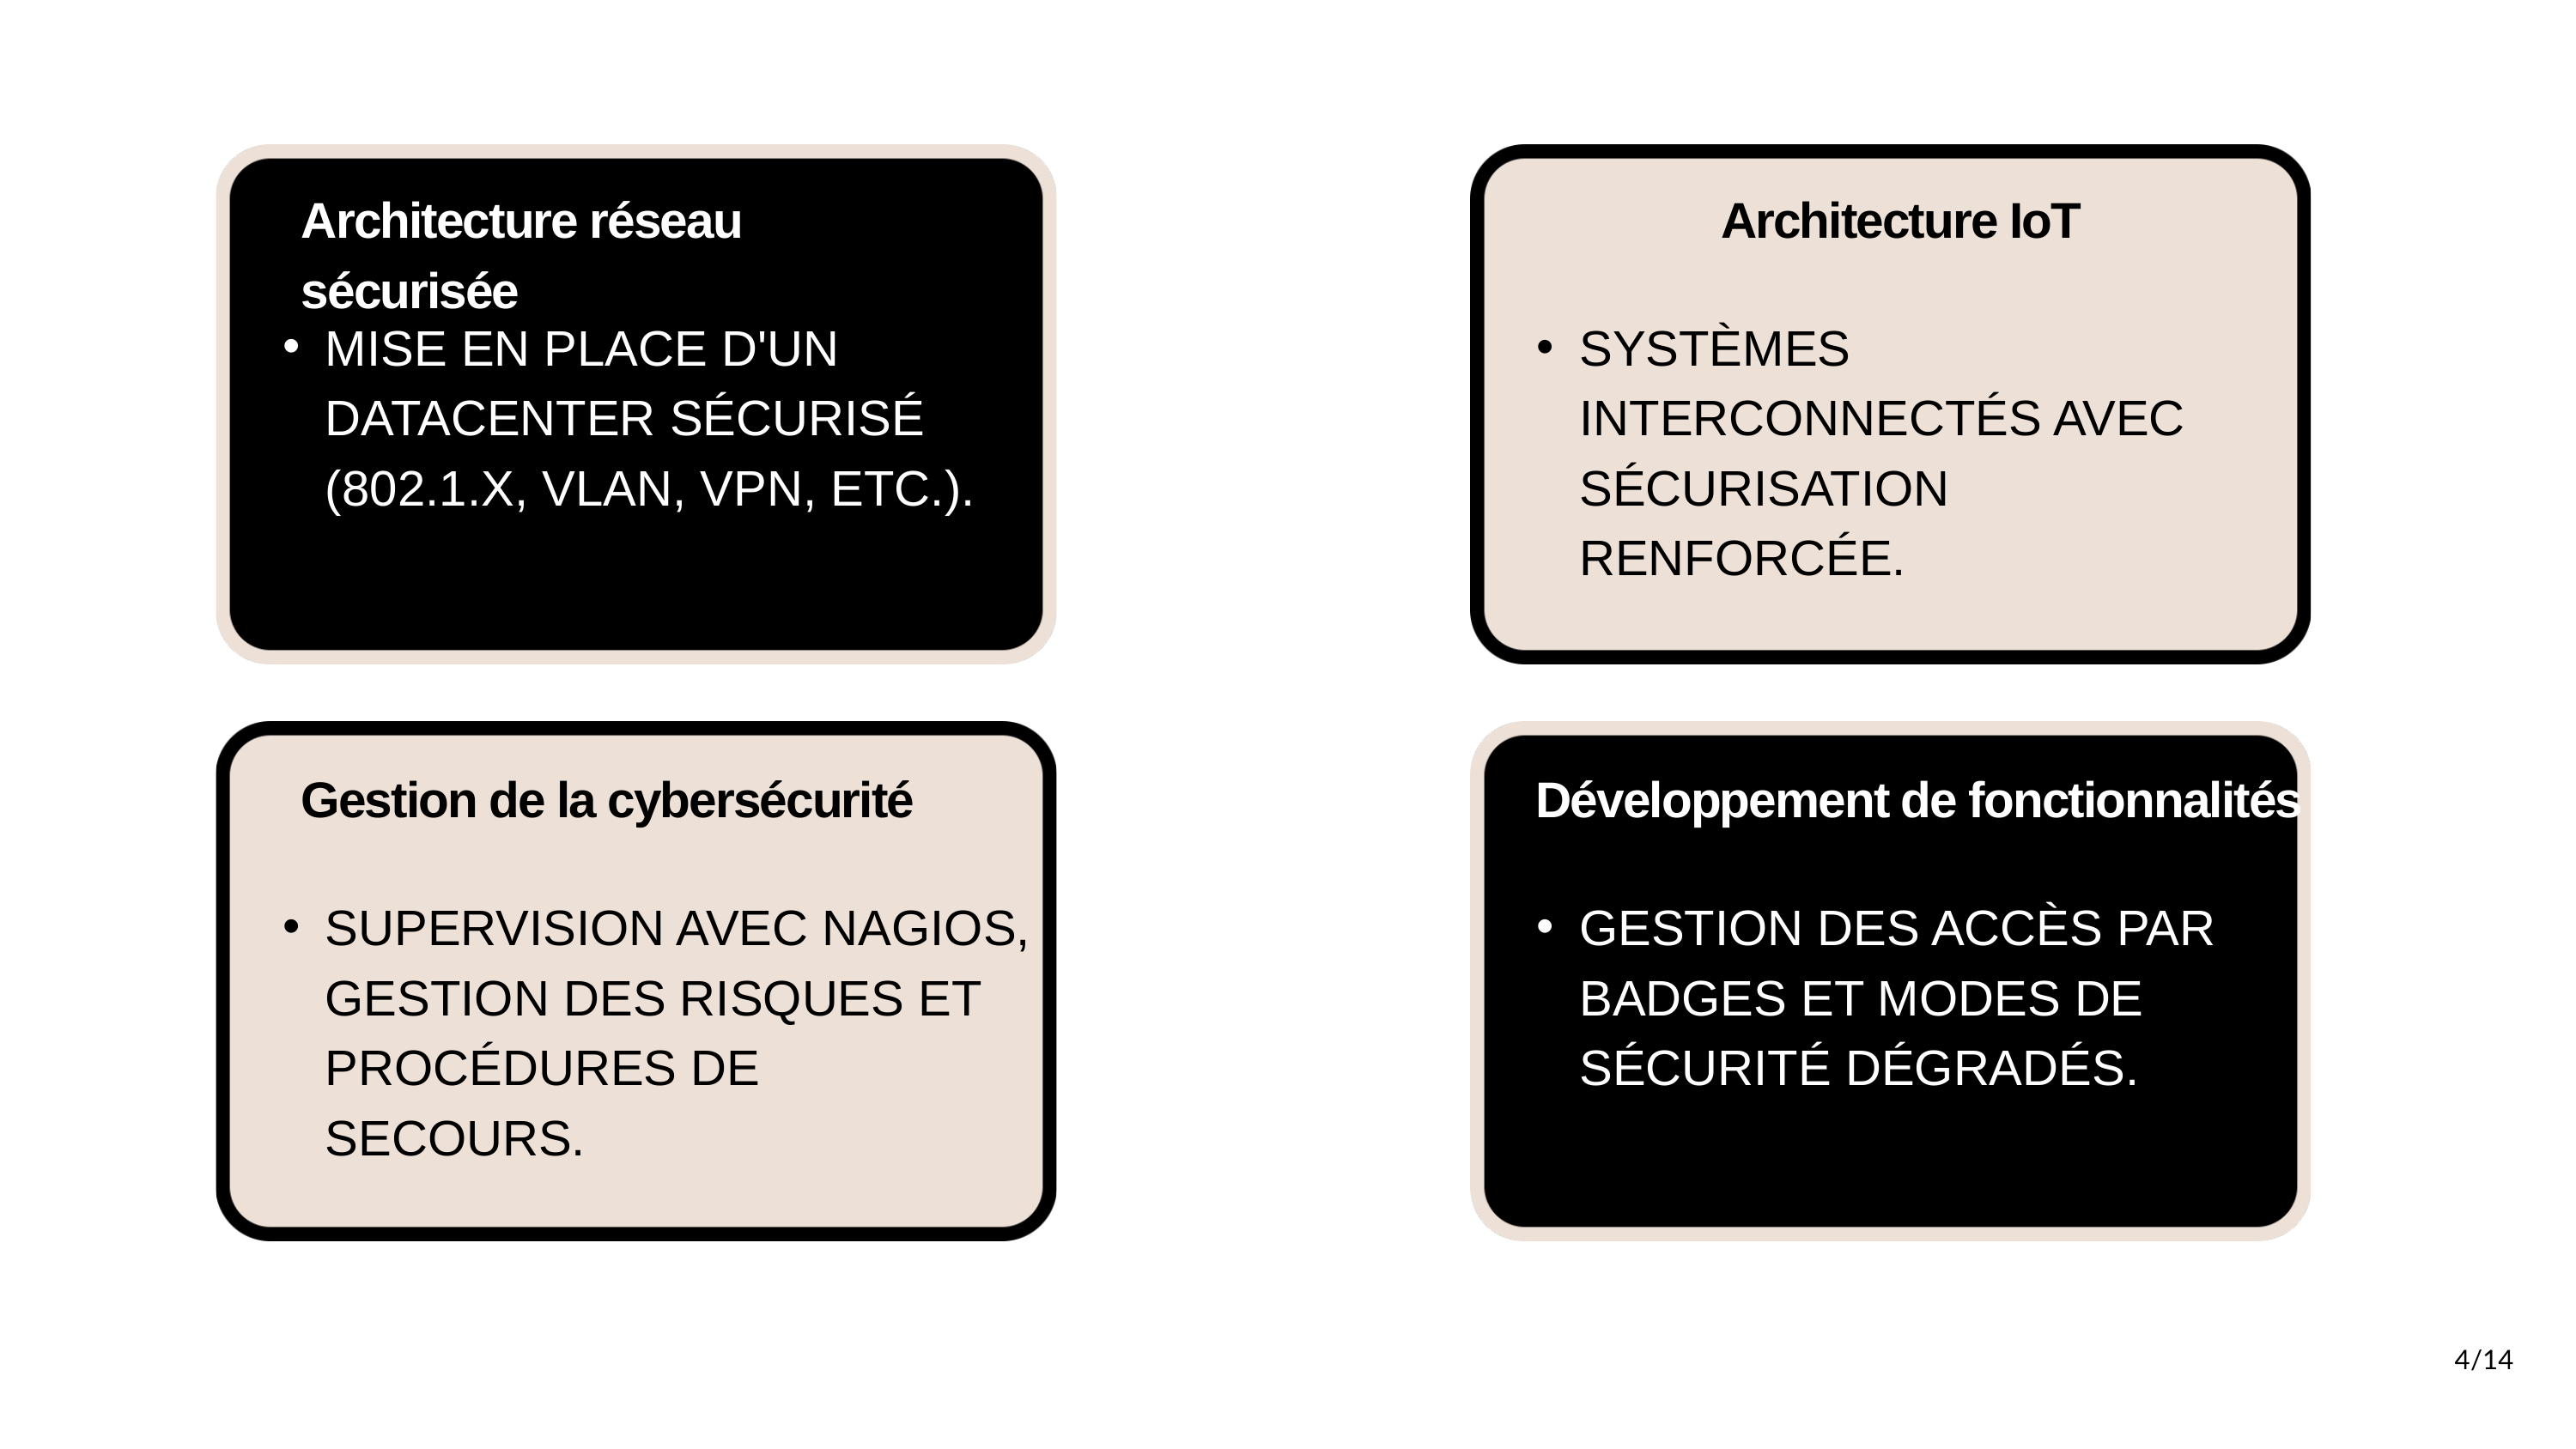

Architecture réseau sécurisée
Architecture IoT
MISE EN PLACE D'UN DATACENTER SÉCURISÉ (802.1.X, VLAN, VPN, ETC.).

SYSTÈMES INTERCONNECTÉS AVEC SÉCURISATION RENFORCÉE.

Gestion de la cybersécurité
Développement de fonctionnalités
SUPERVISION AVEC NAGIOS, GESTION DES RISQUES ET PROCÉDURES DE SECOURS.
GESTION DES ACCÈS PAR BADGES ET MODES DE SÉCURITÉ DÉGRADÉS.

4/14